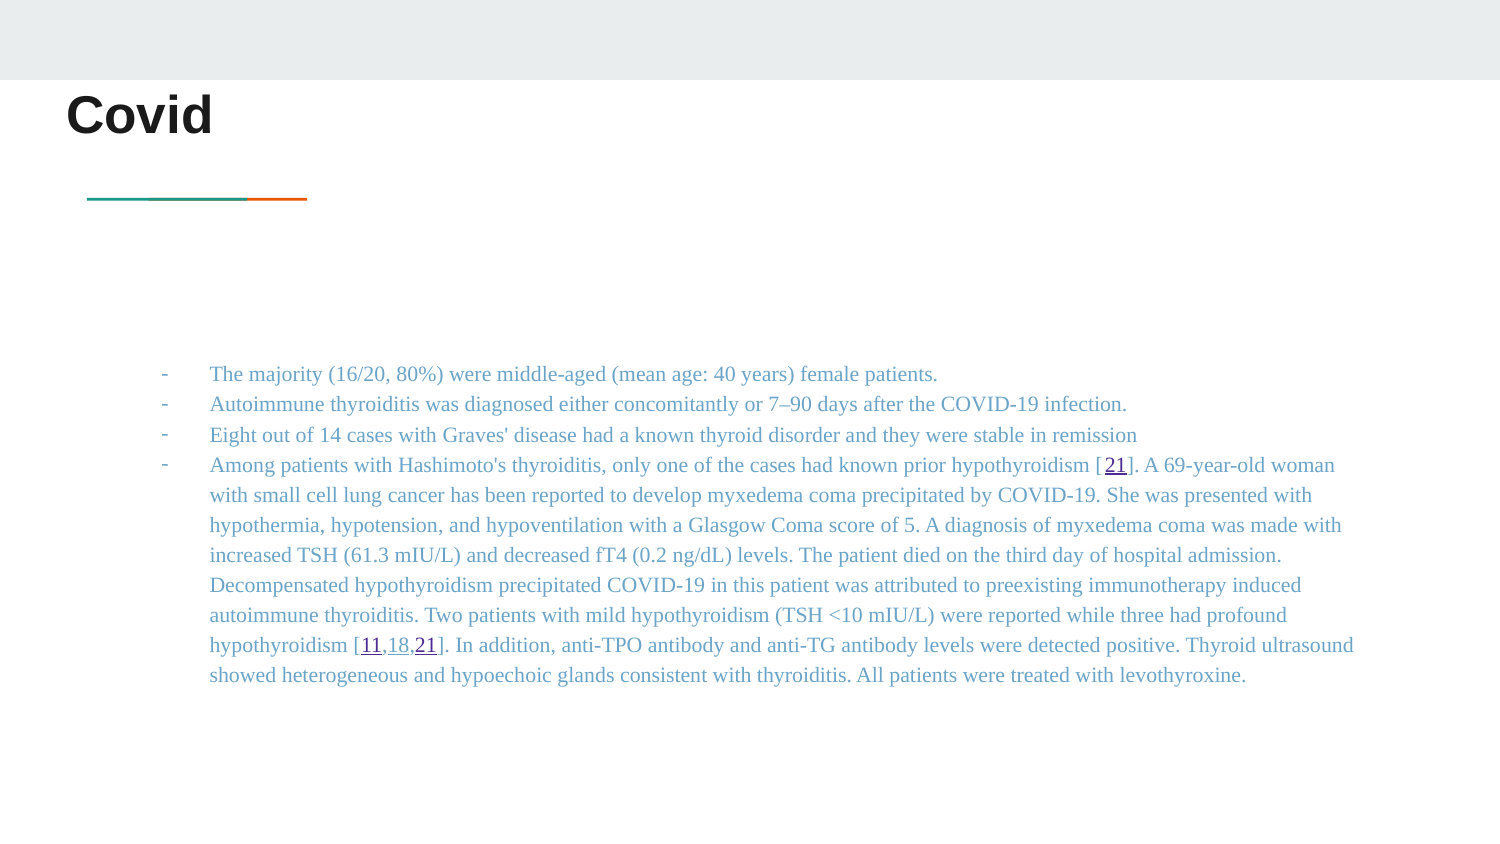

# Covid
The majority (16/20, 80%) were middle-aged (mean age: 40 years) female patients.
Autoimmune thyroiditis was diagnosed either concomitantly or 7–90 days after the COVID-19 infection.
Eight out of 14 cases with Graves' disease had a known thyroid disorder and they were stable in remission
Among patients with Hashimoto's thyroiditis, only one of the cases had known prior hypothyroidism [21]. A 69-year-old woman with small cell lung cancer has been reported to develop myxedema coma precipitated by COVID-19. She was presented with hypothermia, hypotension, and hypoventilation with a Glasgow Coma score of 5. A diagnosis of myxedema coma was made with increased TSH (61.3 mIU/L) and decreased fT4 (0.2 ng/dL) levels. The patient died on the third day of hospital admission. Decompensated hypothyroidism precipitated COVID-19 in this patient was attributed to preexisting immunotherapy induced autoimmune thyroiditis. Two patients with mild hypothyroidism (TSH <10 mIU/L) were reported while three had profound hypothyroidism [11,18,21]. In addition, anti-TPO antibody and anti-TG antibody levels were detected positive. Thyroid ultrasound showed heterogeneous and hypoechoic glands consistent with thyroiditis. All patients were treated with levothyroxine.